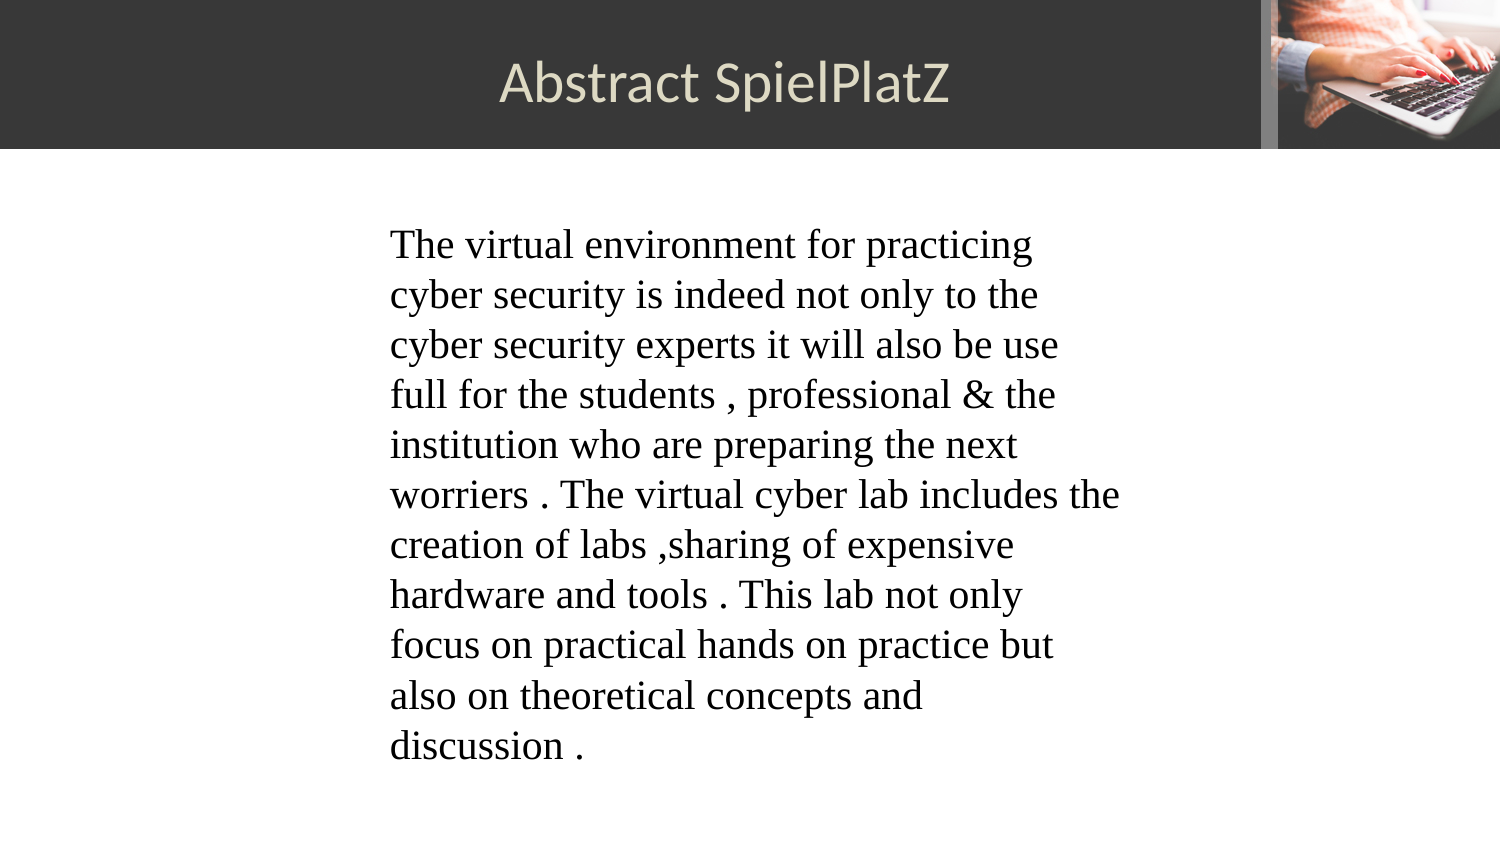

# Abstract SpielPlatZ
The virtual environment for practicing cyber security is indeed not only to the cyber security experts it will also be use full for the students , professional & the institution who are preparing the next worriers . The virtual cyber lab includes the creation of labs ,sharing of expensive hardware and tools . This lab not only focus on practical hands on practice but also on theoretical concepts and discussion .